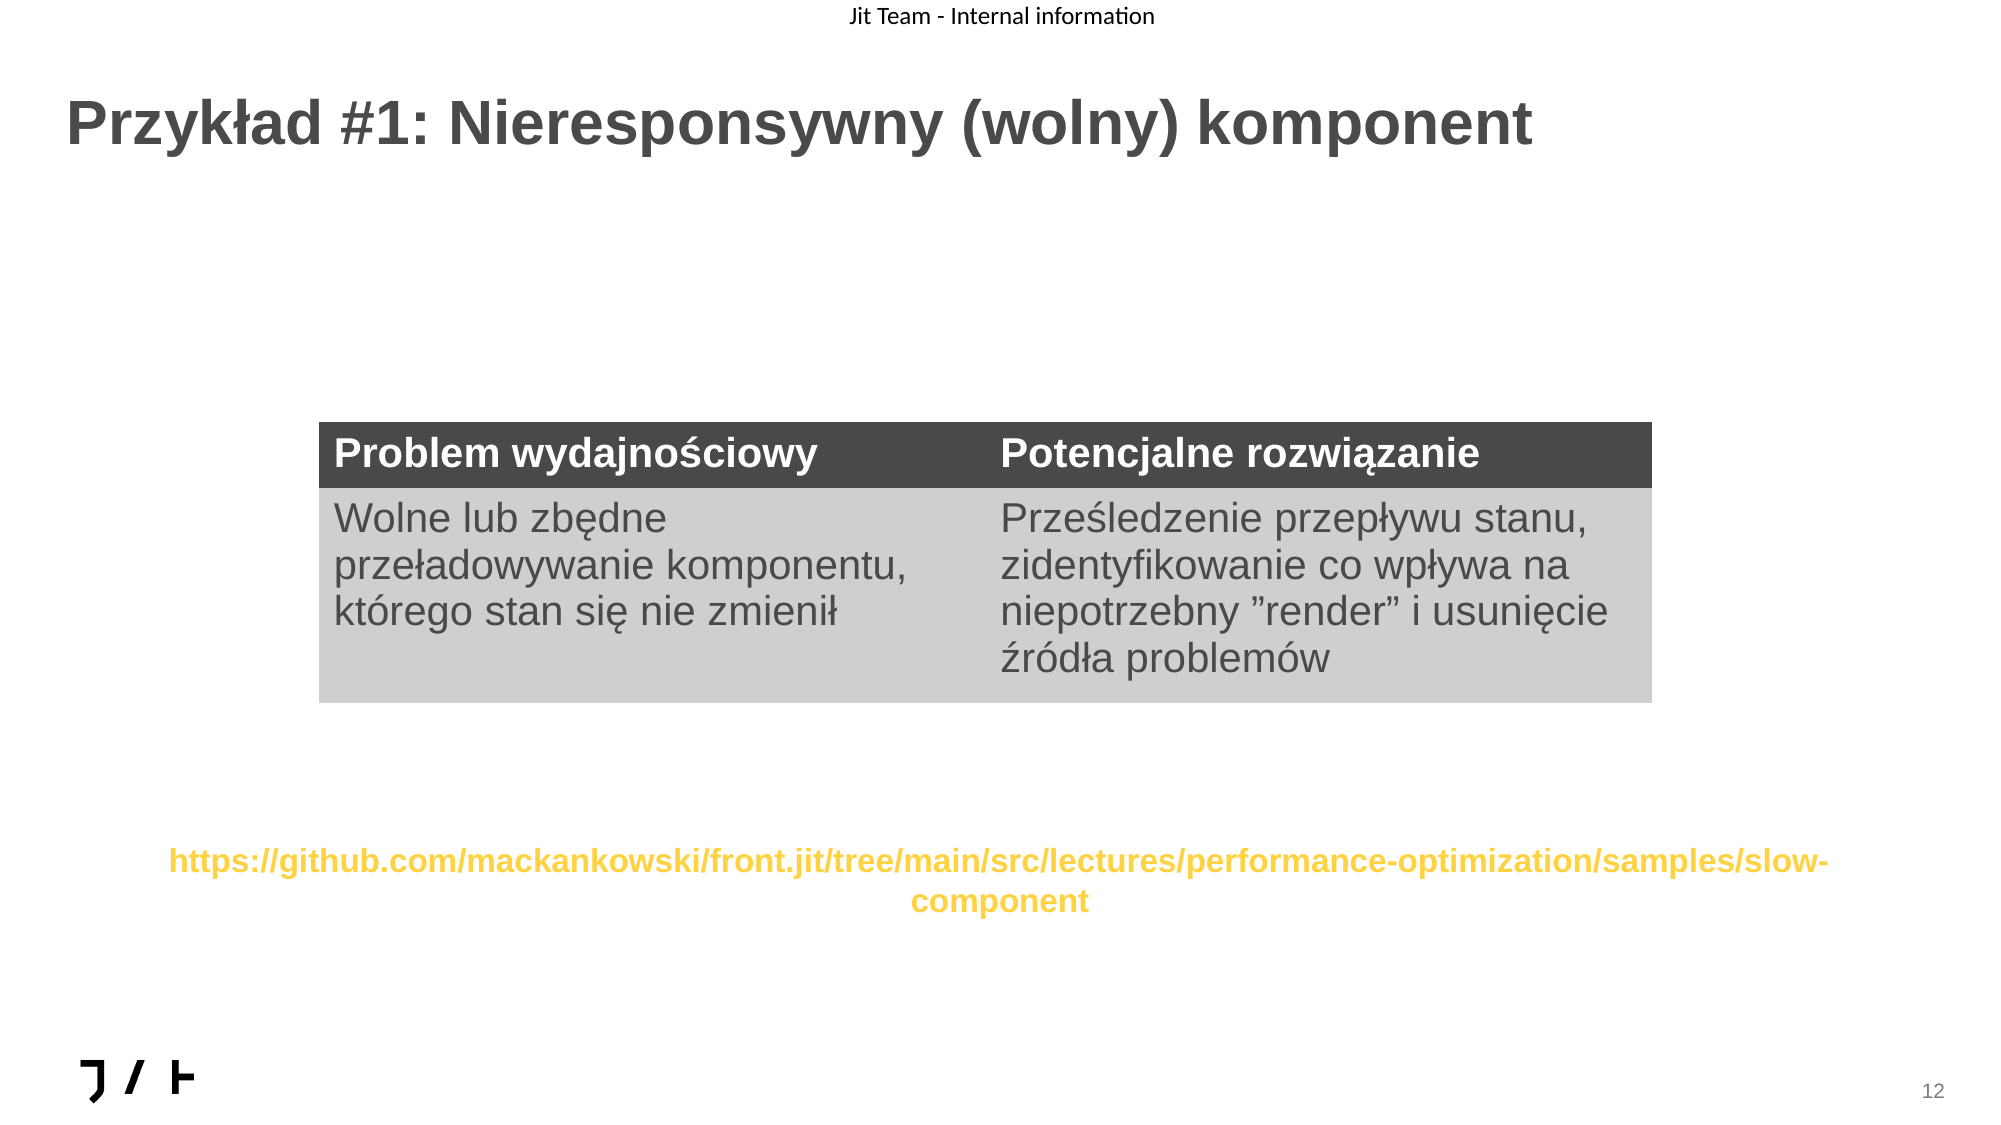

# Przykład #1: Nieresponsywny (wolny) komponent
| Problem wydajnościowy | Potencjalne rozwiązanie |
| --- | --- |
| Wolne lub zbędne przeładowywanie komponentu, którego stan się nie zmienił | Prześledzenie przepływu stanu, zidentyfikowanie co wpływa na niepotrzebny ”render” i usunięcie źródła problemów |
https://github.com/mackankowski/front.jit/tree/main/src/lectures/performance-optimization/samples/slow-component
12